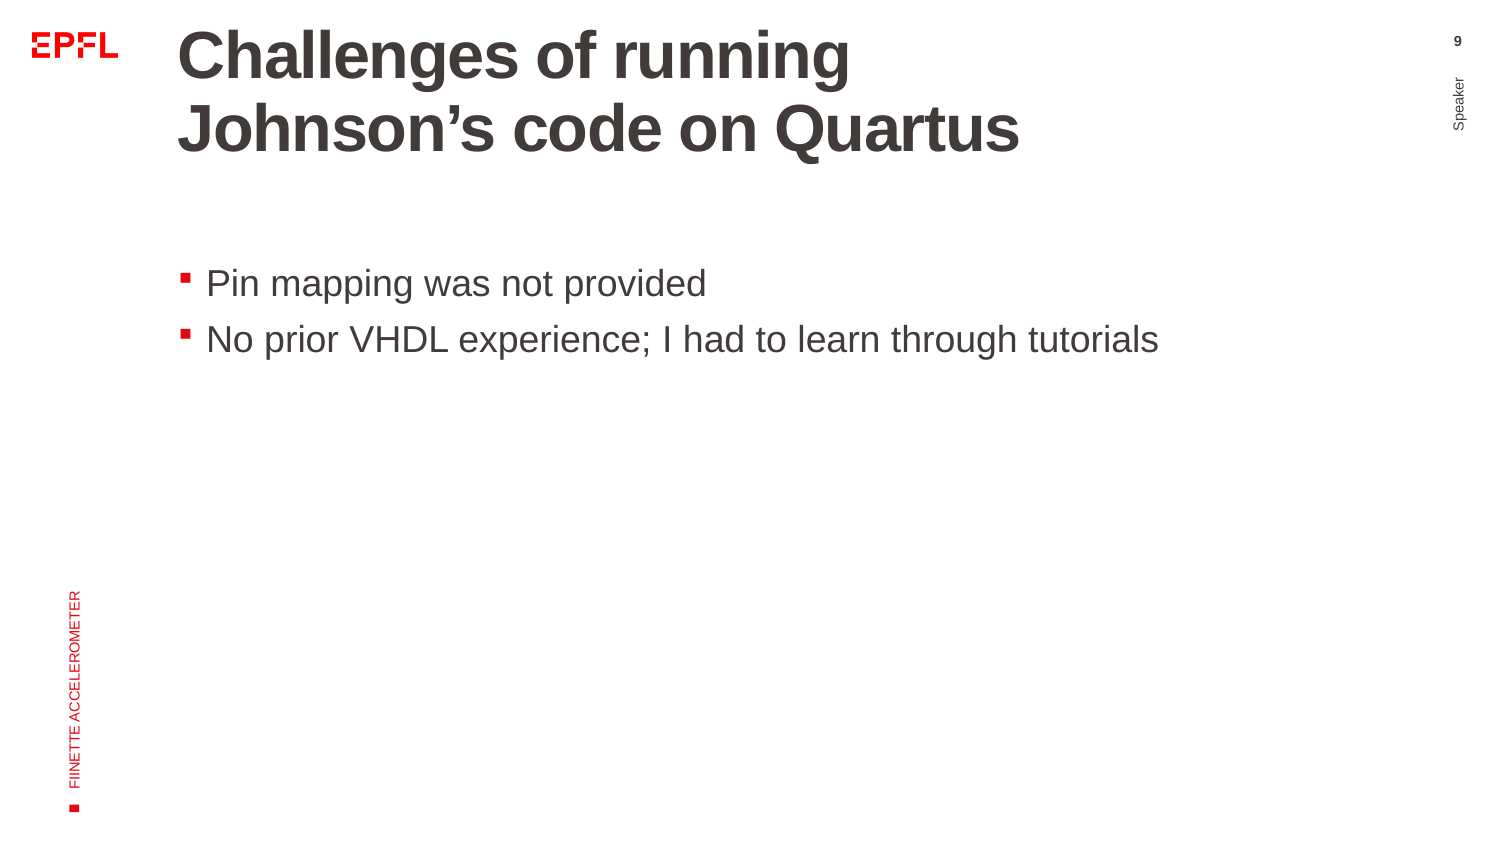

# Challenges of running Johnson’s code on Quartus
9
Pin mapping was not provided
No prior VHDL experience; I had to learn through tutorials
Speaker
FIINETTE ACCELEROMETER